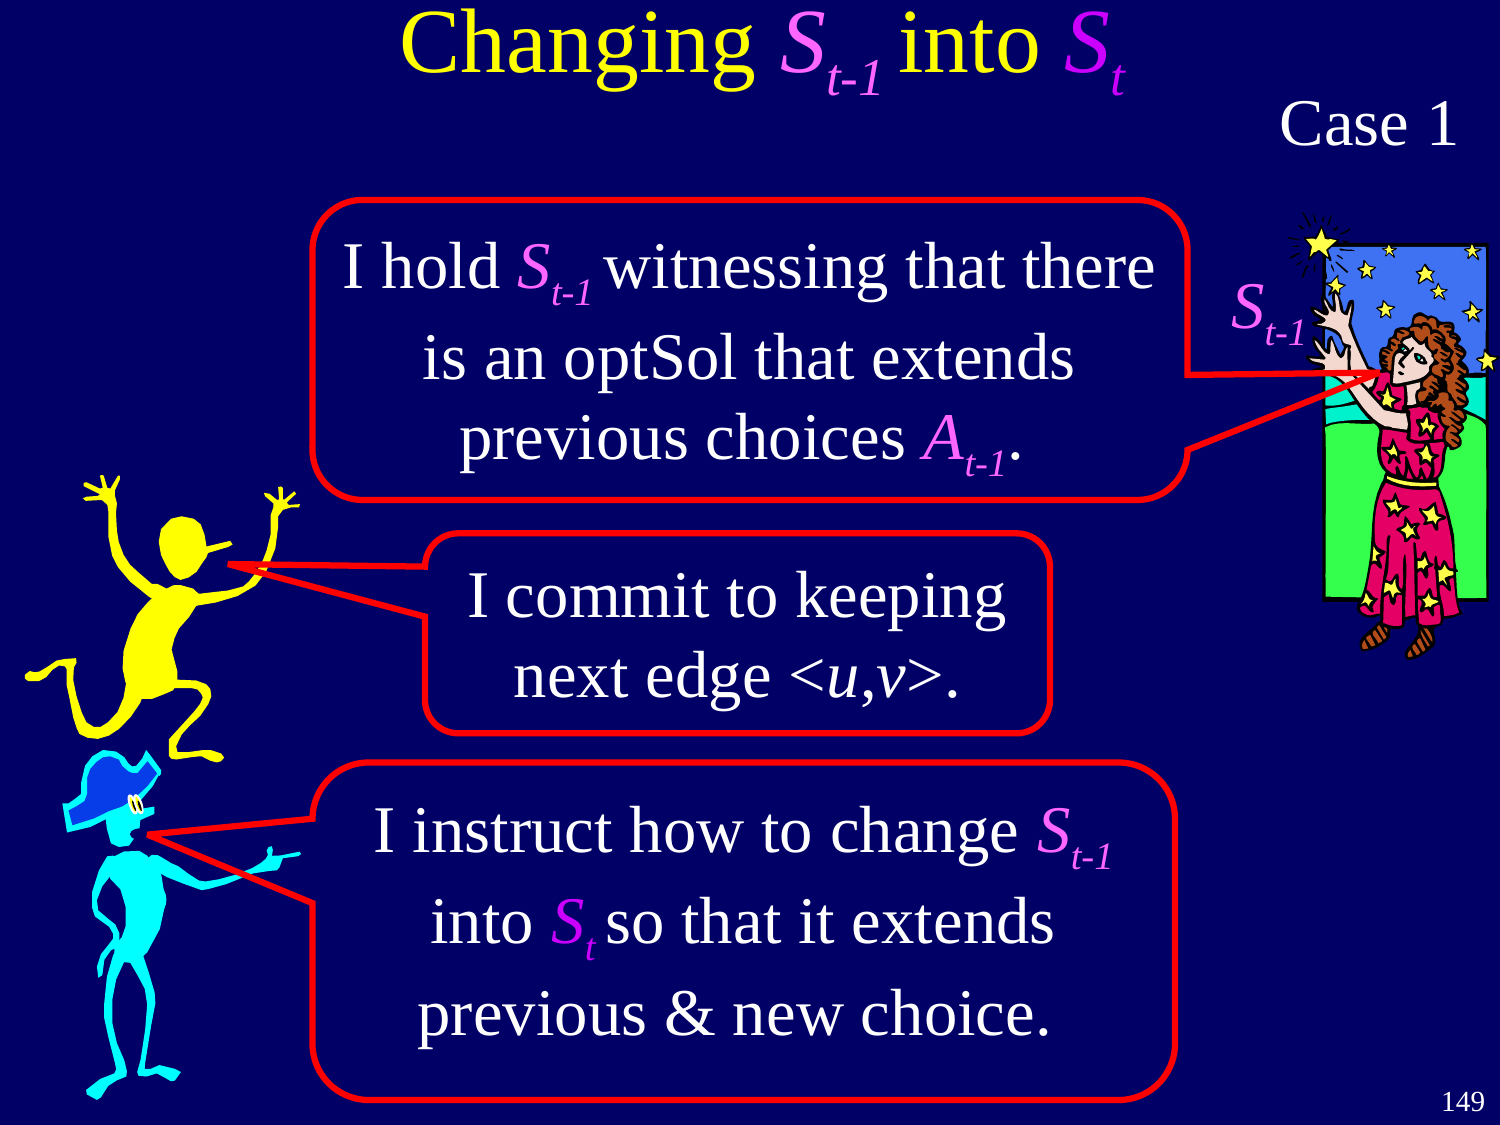

# Changing St-1 into St
Case 1
I commit to keeping next edge <u,v>.
I hold St-1 witnessing that there is an optSol that extends previous choices At-1.

St-1

I instruct how to change St-1 into St so that it extends previous & new choice.